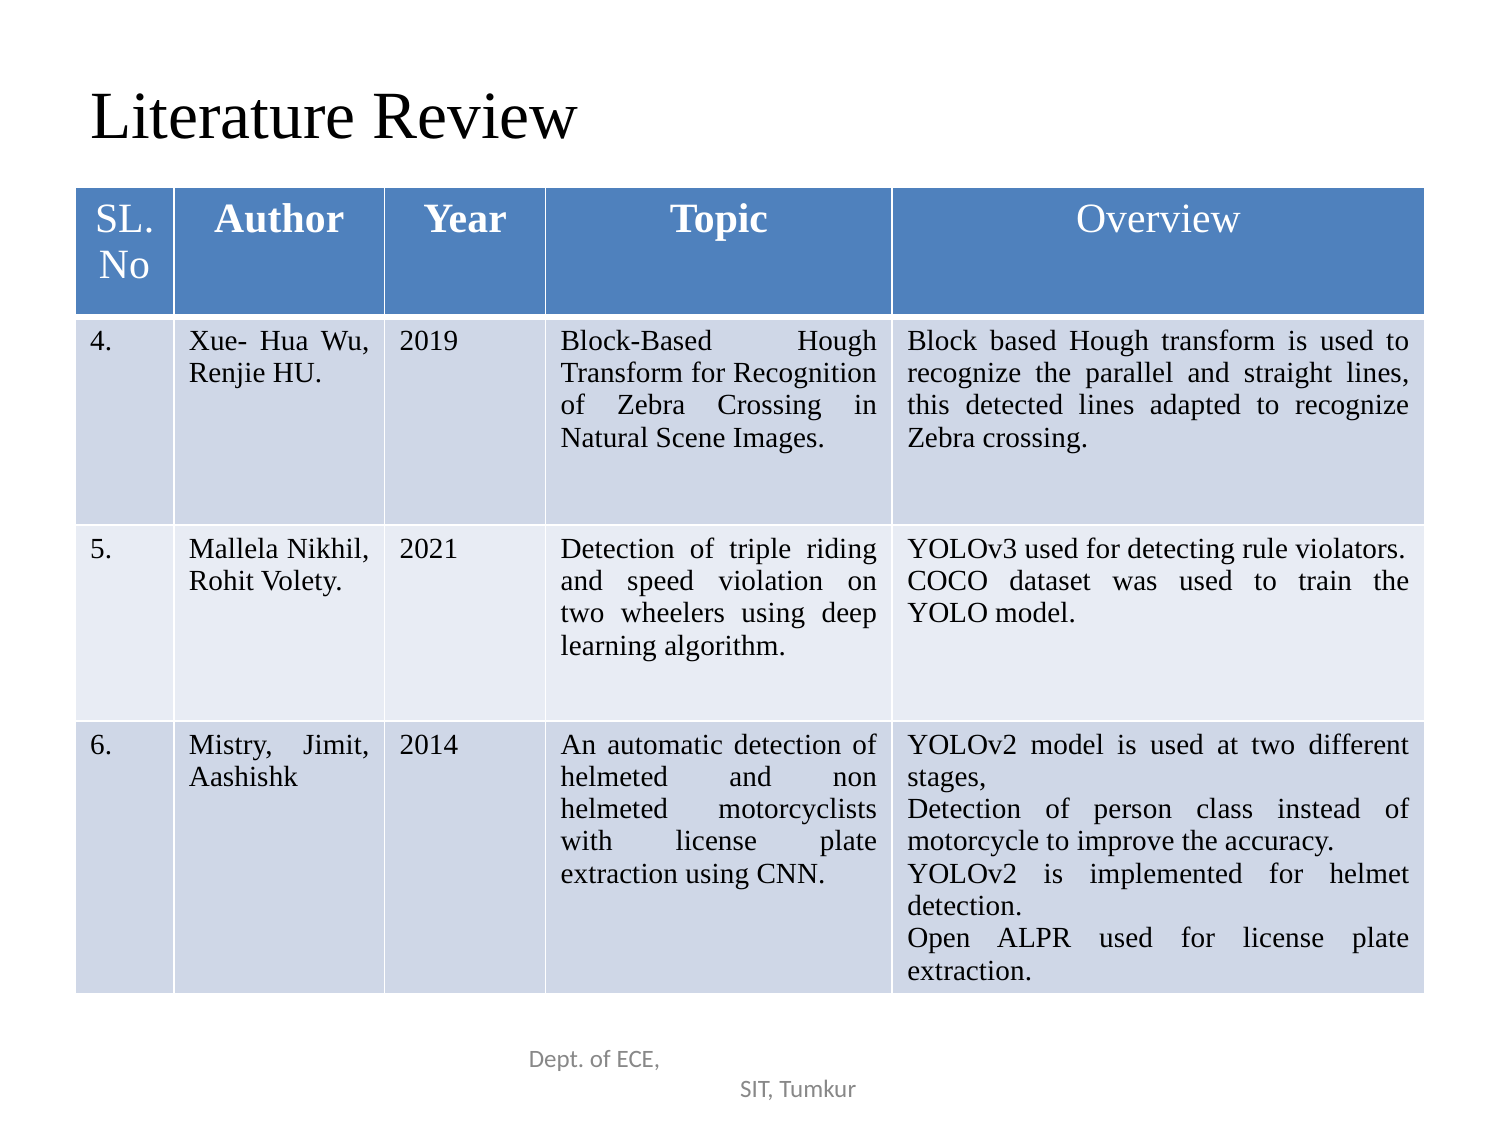

# Literature Review
| SL.No | Author | Year | Topic | Overview |
| --- | --- | --- | --- | --- |
| 4. | Xue- Hua Wu, Renjie HU. | 2019 | Block-Based Hough Transform for Recognition of Zebra Crossing in Natural Scene Images. | Block based Hough transform is used to recognize the parallel and straight lines, this detected lines adapted to recognize Zebra crossing. |
| 5. | Mallela Nikhil, Rohit Volety. | 2021 | Detection of triple riding and speed violation on two wheelers using deep learning algorithm. | YOLOv3 used for detecting rule violators. COCO dataset was used to train the YOLO model. |
| 6. | Mistry, Jimit, Aashishk | 2014 | An automatic detection of helmeted and non helmeted motorcyclists with license plate extraction using CNN. | YOLOv2 model is used at two different stages, Detection of person class instead of motorcycle to improve the accuracy. YOLOv2 is implemented for helmet detection. Open ALPR used for license plate extraction. |
Dept. of ECE,                                                                        SIT, Tumkur